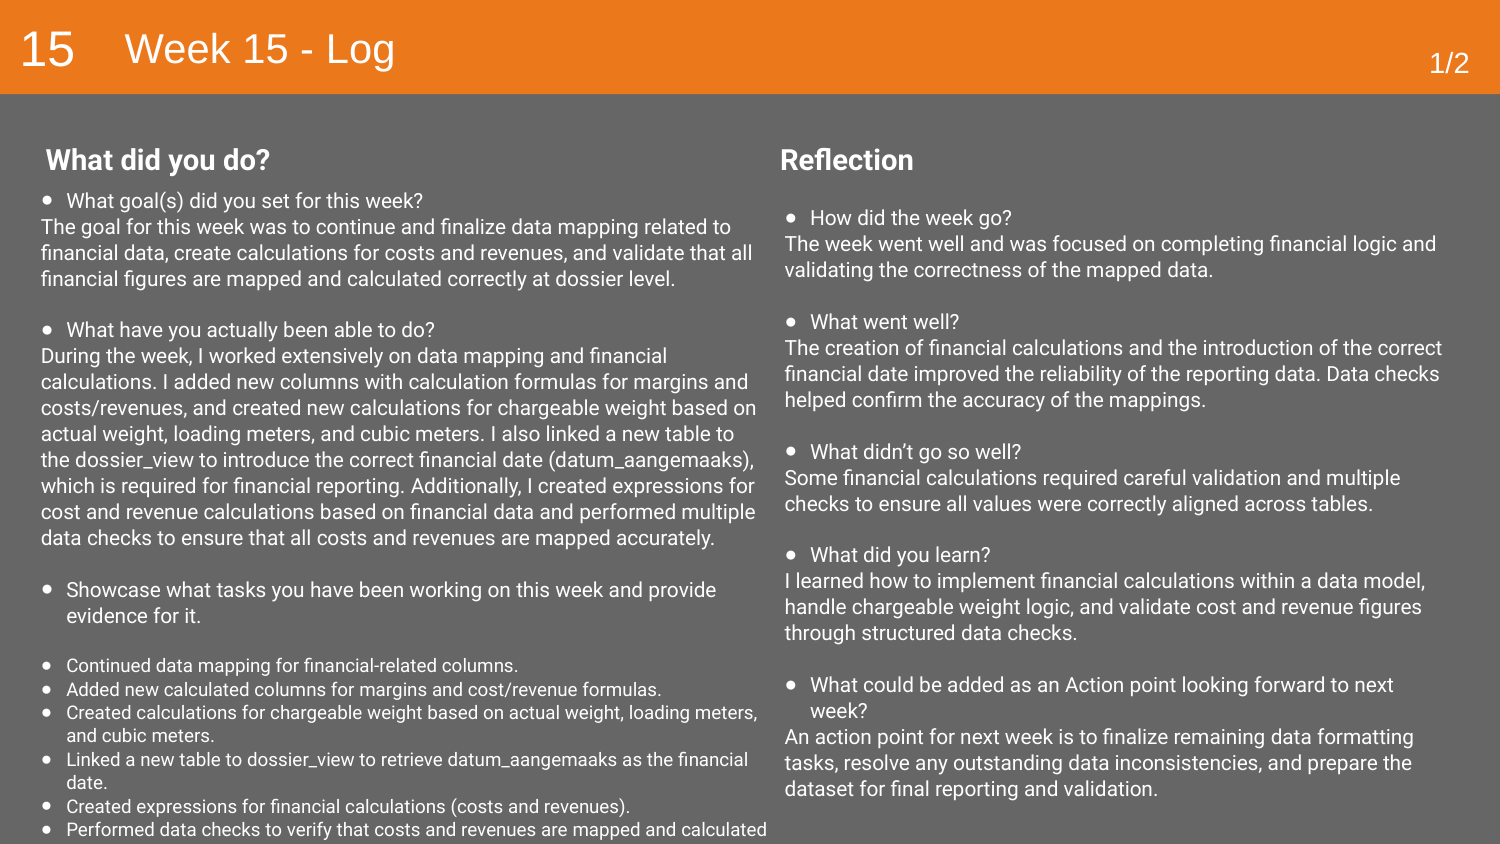

15
# Week 15 - Log
1/2

What did you do?
Reflection
What goal(s) did you set for this week?
The goal for this week was to continue and finalize data mapping related to financial data, create calculations for costs and revenues, and validate that all financial figures are mapped and calculated correctly at dossier level.

What have you actually been able to do?
During the week, I worked extensively on data mapping and financial calculations. I added new columns with calculation formulas for margins and costs/revenues, and created new calculations for chargeable weight based on actual weight, loading meters, and cubic meters. I also linked a new table to the dossier_view to introduce the correct financial date (datum_aangemaaks), which is required for financial reporting. Additionally, I created expressions for cost and revenue calculations based on financial data and performed multiple data checks to ensure that all costs and revenues are mapped accurately.

Showcase what tasks you have been working on this week and provide evidence for it.

Continued data mapping for financial-related columns.
Added new calculated columns for margins and cost/revenue formulas.
Created calculations for chargeable weight based on actual weight, loading meters, and cubic meters.
Linked a new table to dossier_view to retrieve datum_aangemaaks as the financial date.
Created expressions for financial calculations (costs and revenues).
Performed data checks to verify that costs and revenues are mapped and calculated accurately.
How did the week go?
The week went well and was focused on completing financial logic and validating the correctness of the mapped data.

What went well?
The creation of financial calculations and the introduction of the correct financial date improved the reliability of the reporting data. Data checks helped confirm the accuracy of the mappings.

What didn’t go so well?
Some financial calculations required careful validation and multiple checks to ensure all values were correctly aligned across tables.

What did you learn?
I learned how to implement financial calculations within a data model, handle chargeable weight logic, and validate cost and revenue figures through structured data checks.

What could be added as an Action point looking forward to next week?
An action point for next week is to finalize remaining data formatting tasks, resolve any outstanding data inconsistencies, and prepare the dataset for final reporting and validation.